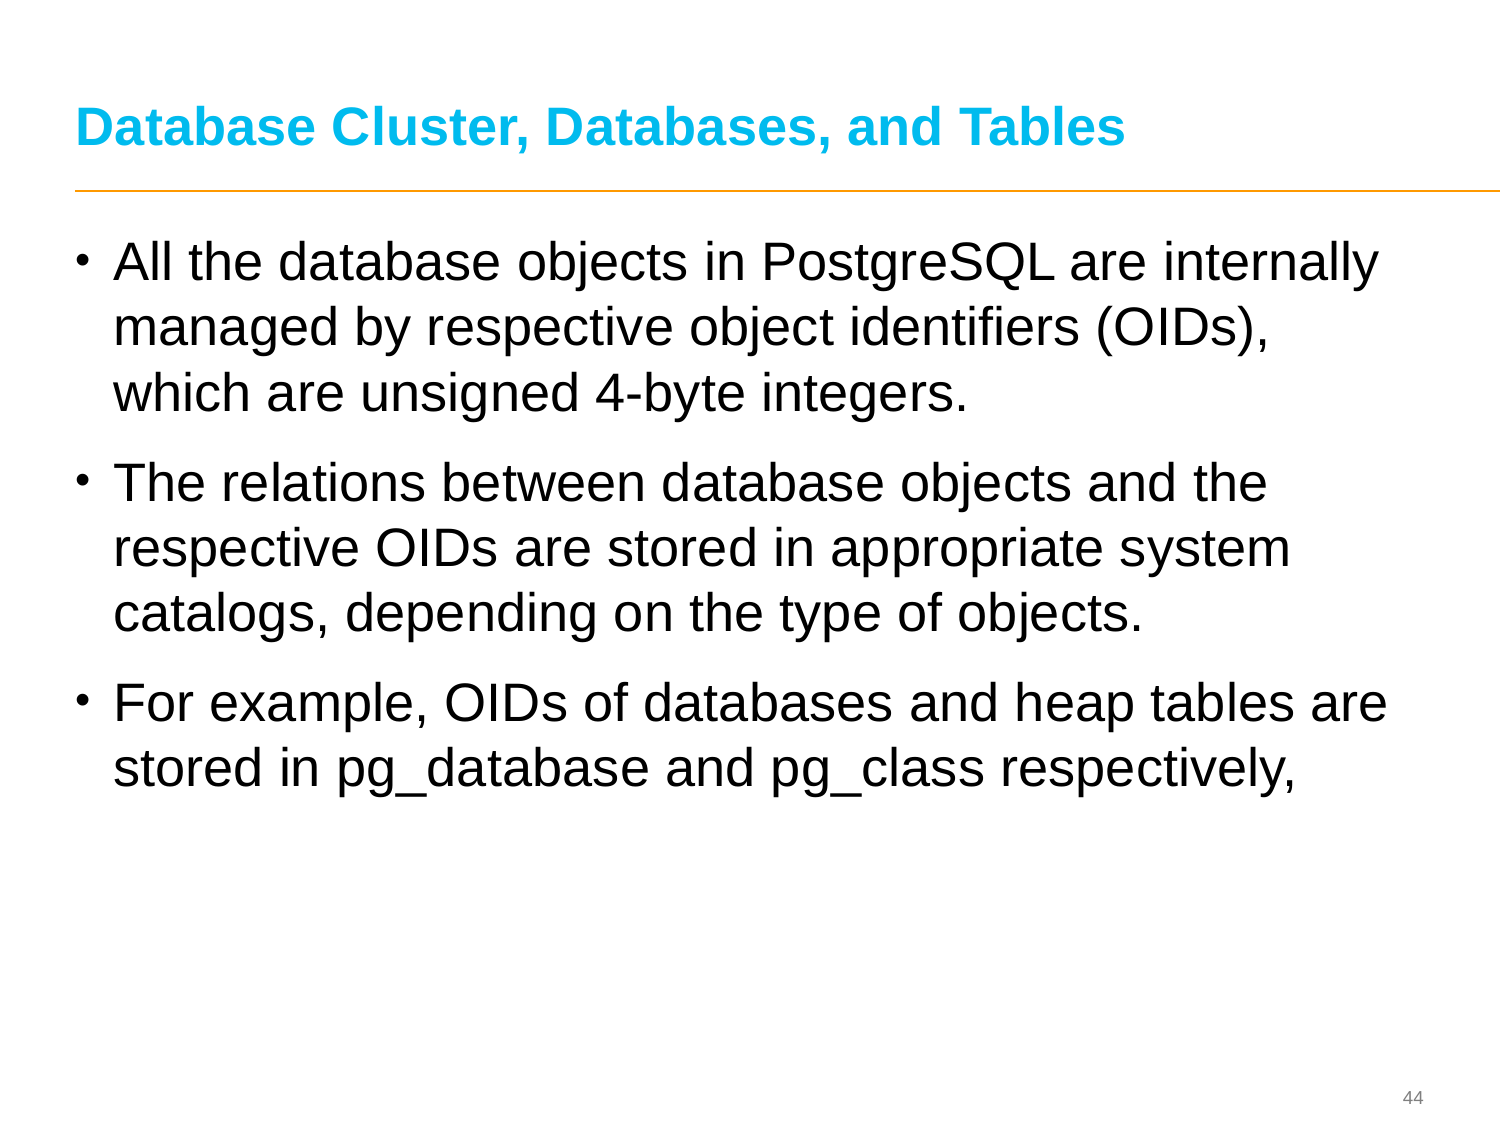

# Database Cluster, Databases, and Tables
All the database objects in PostgreSQL are internally managed by respective object identifiers (OIDs), which are unsigned 4-byte integers.
The relations between database objects and the respective OIDs are stored in appropriate system catalogs, depending on the type of objects.
For example, OIDs of databases and heap tables are stored in pg_database and pg_class respectively,